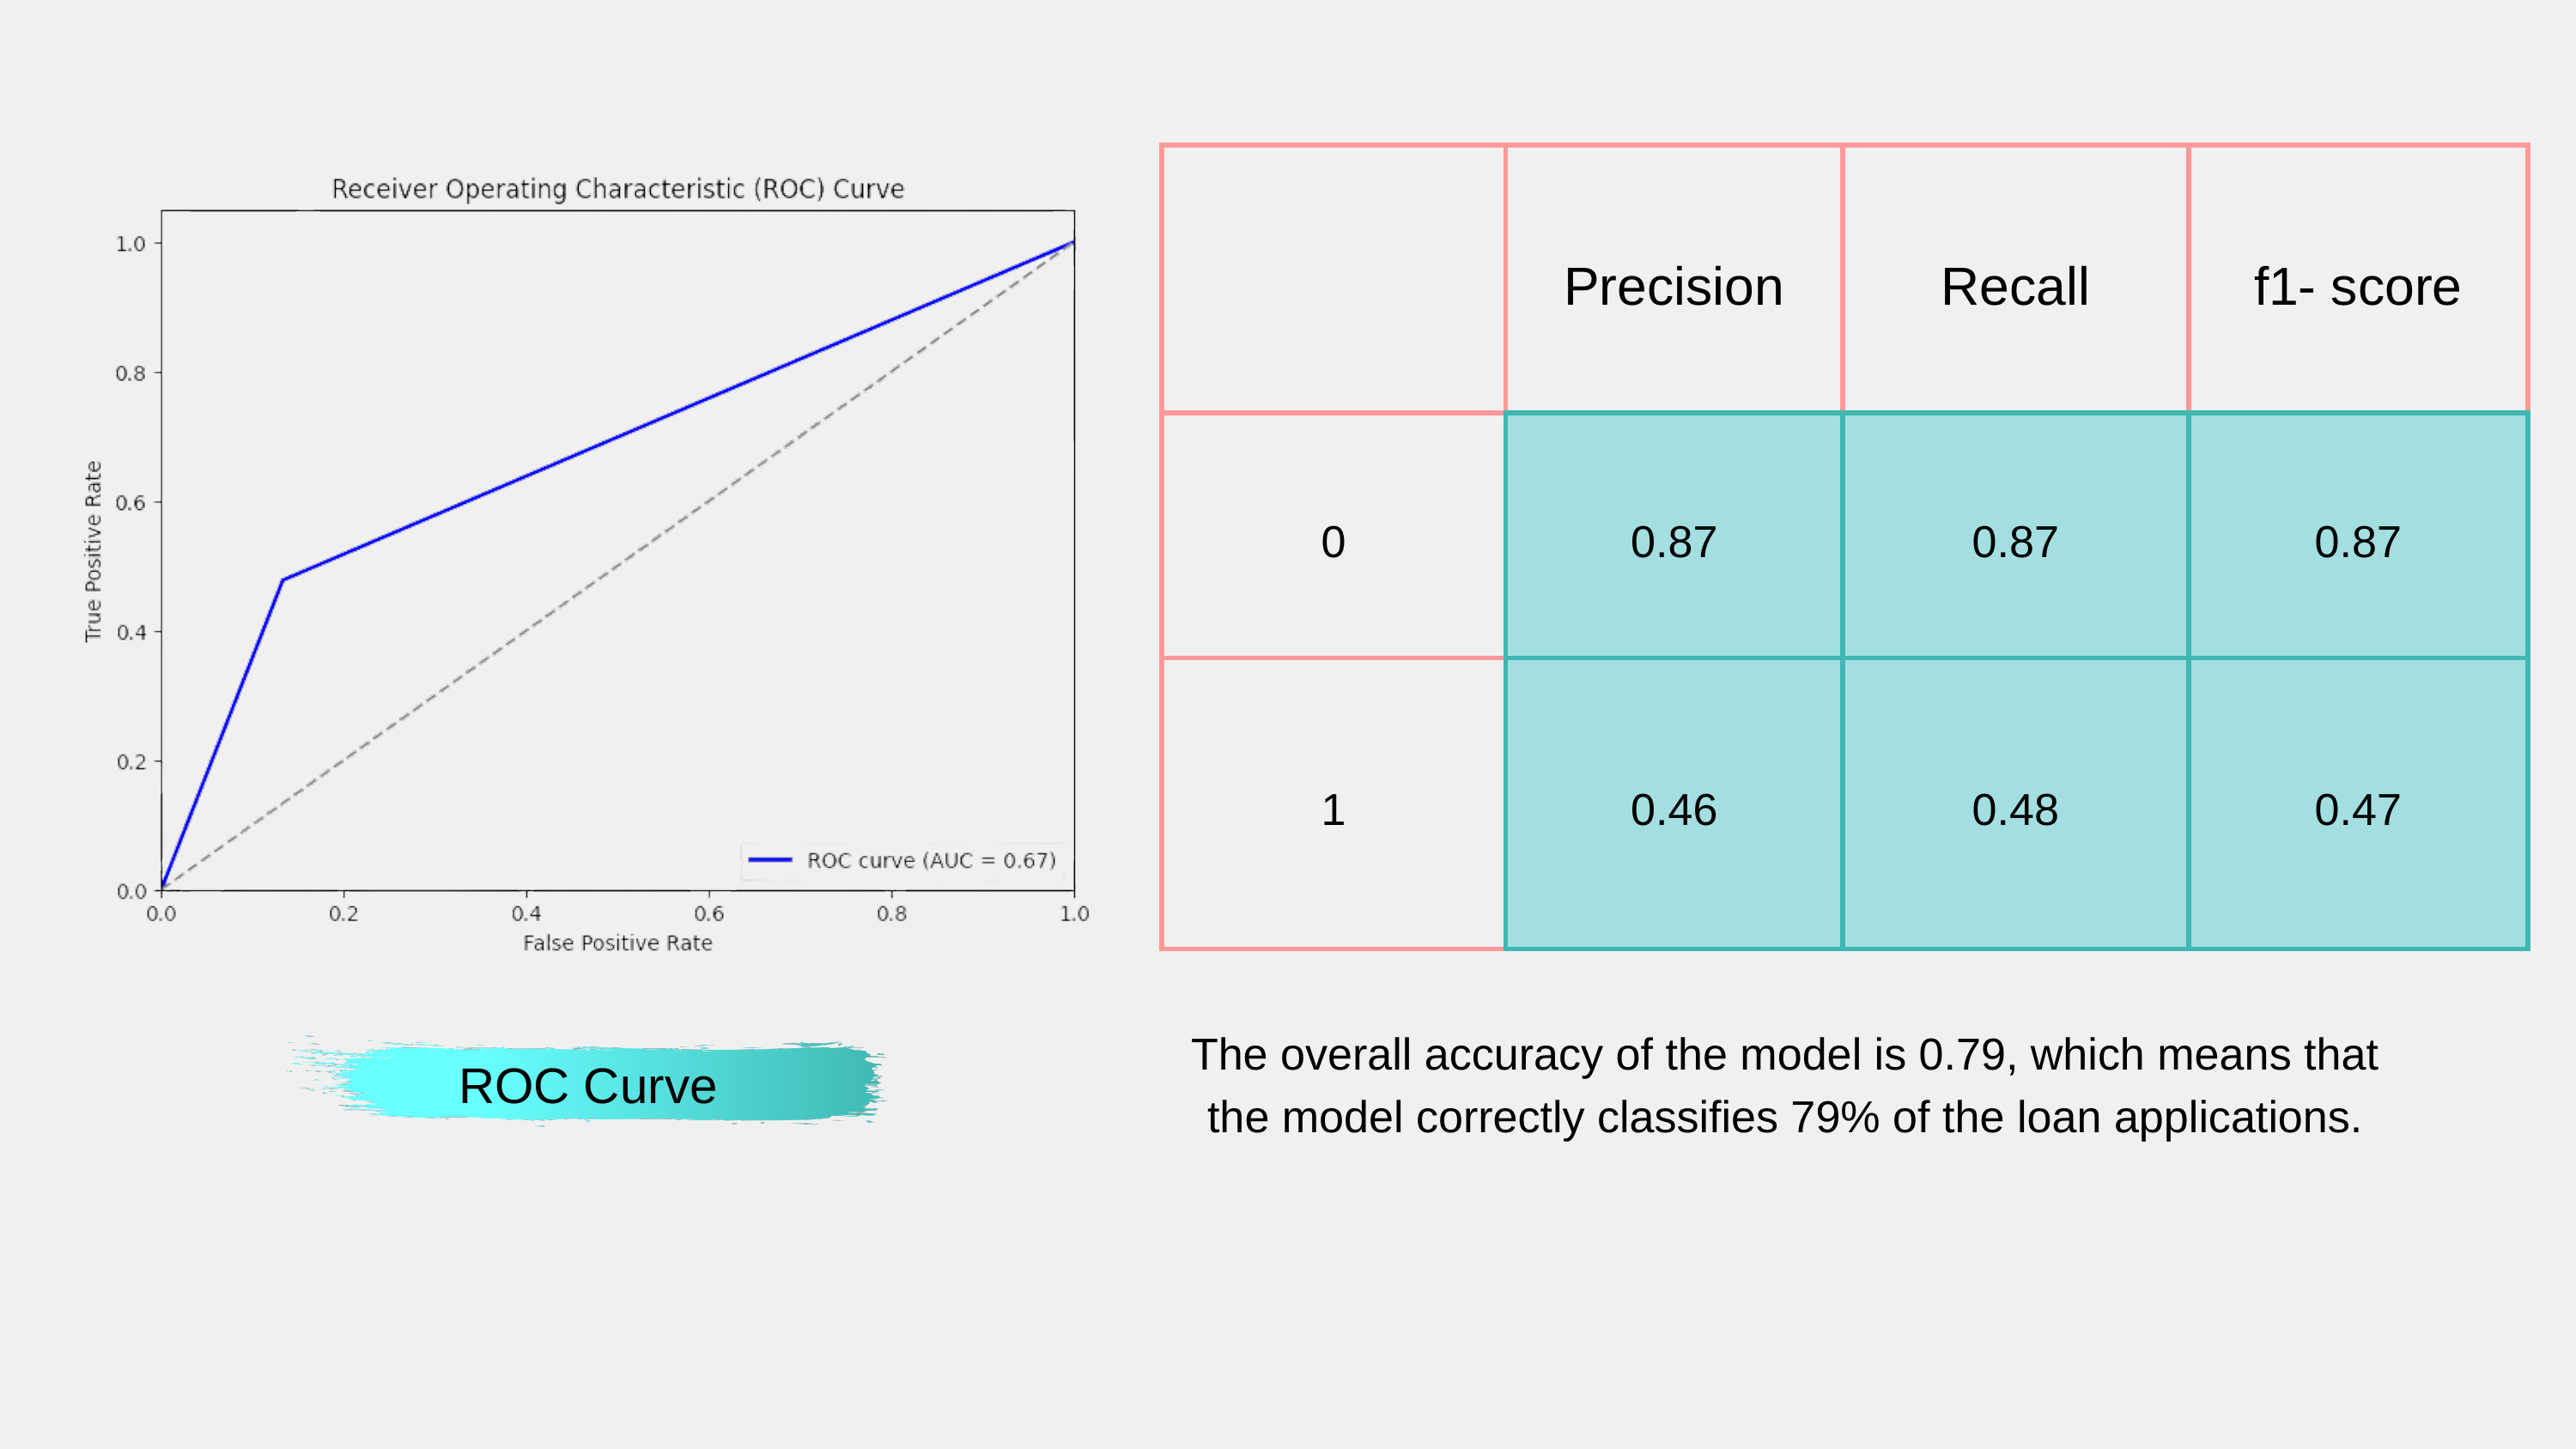

|  | Precision | Recall | f1- score |
| --- | --- | --- | --- |
| 0 | 0.87 | 0.87 | 0.87 |
| 1 | 0.46 | 0.48 | 0.47 |

The overall accuracy of the model is 0.79, which means that the model correctly classifies 79% of the loan applications.

ROC Curve